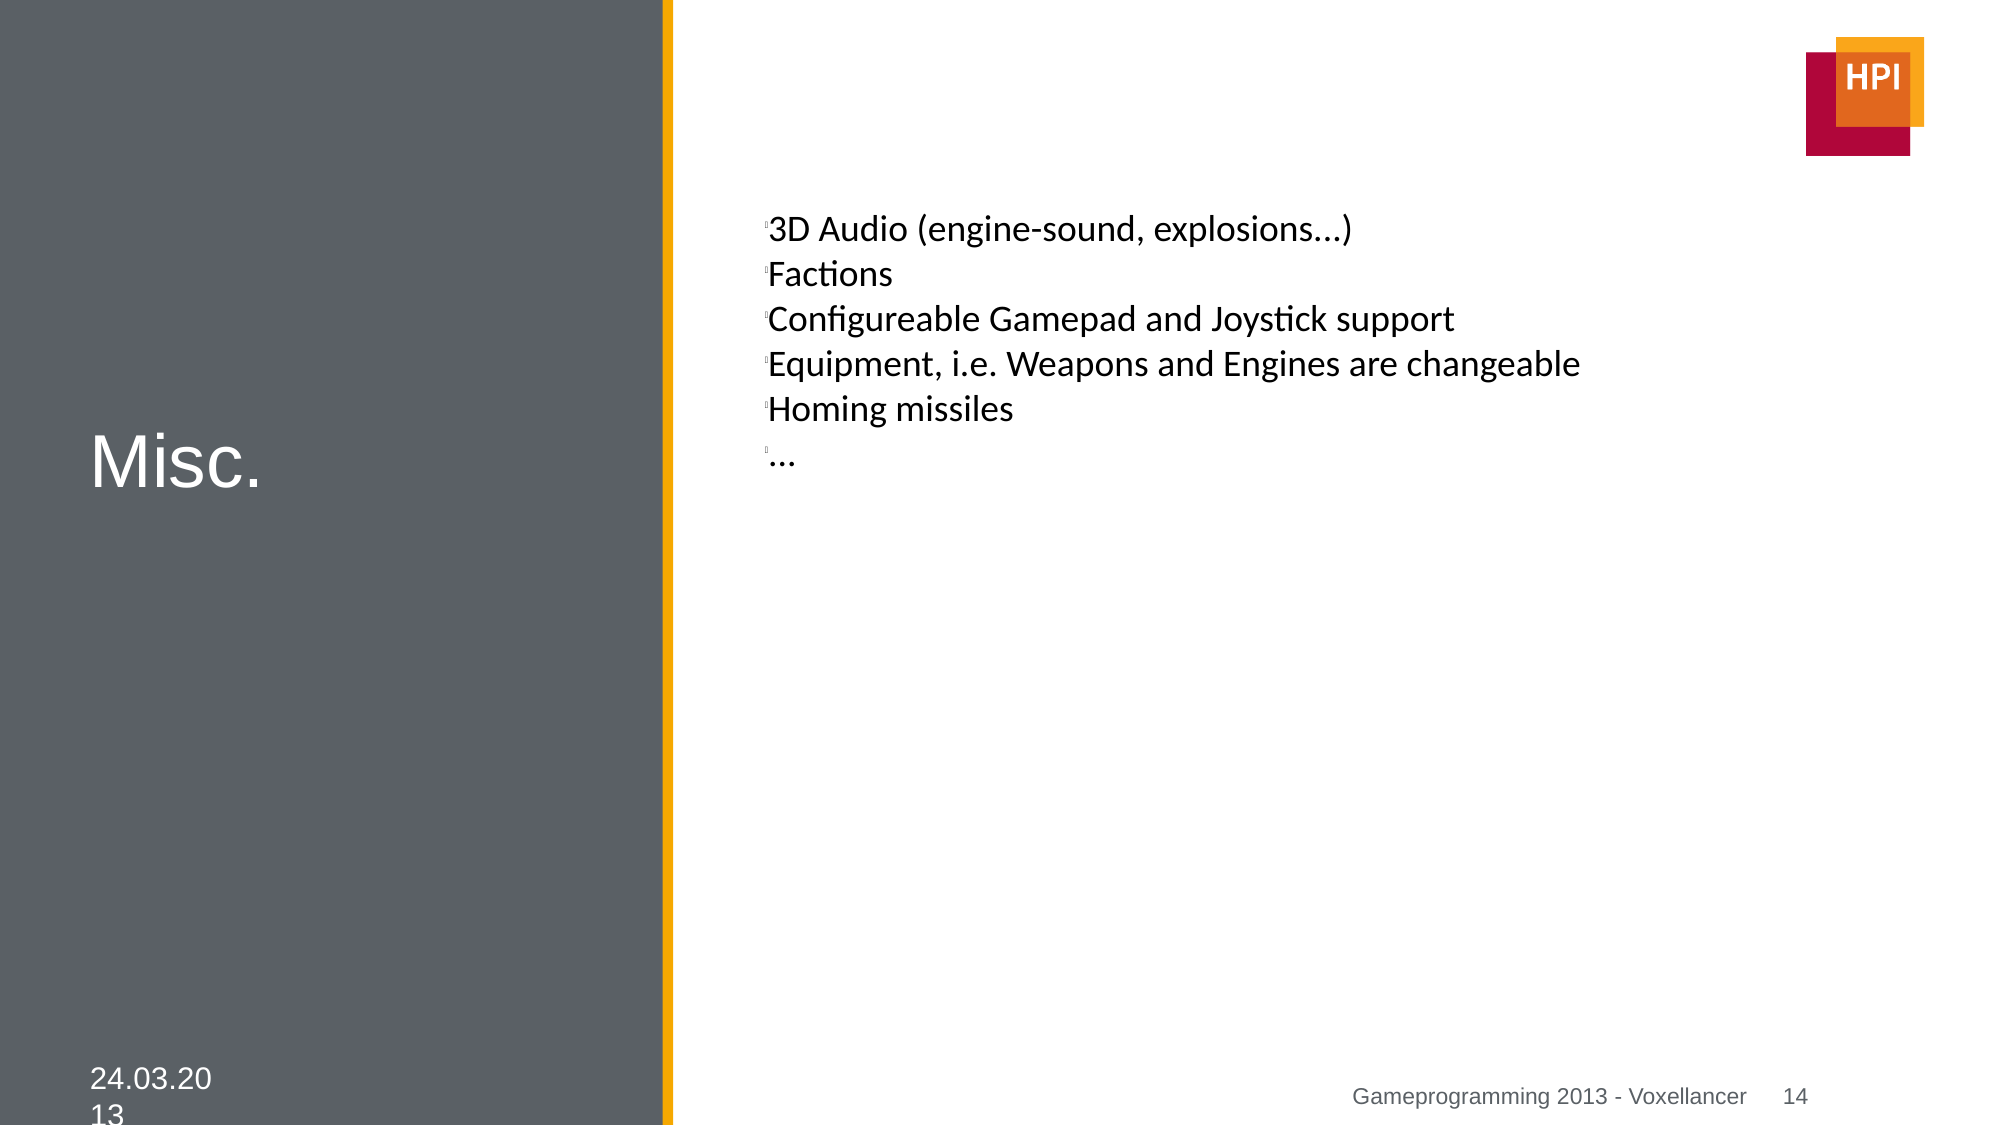

#

Misc.
3D Audio (engine-sound, explosions...)
Factions
Configureable Gamepad and Joystick support
Equipment, i.e. Weapons and Engines are changeable
Homing missiles
...

24.03.2013
Gameprogramming 2013 - Voxellancer
14